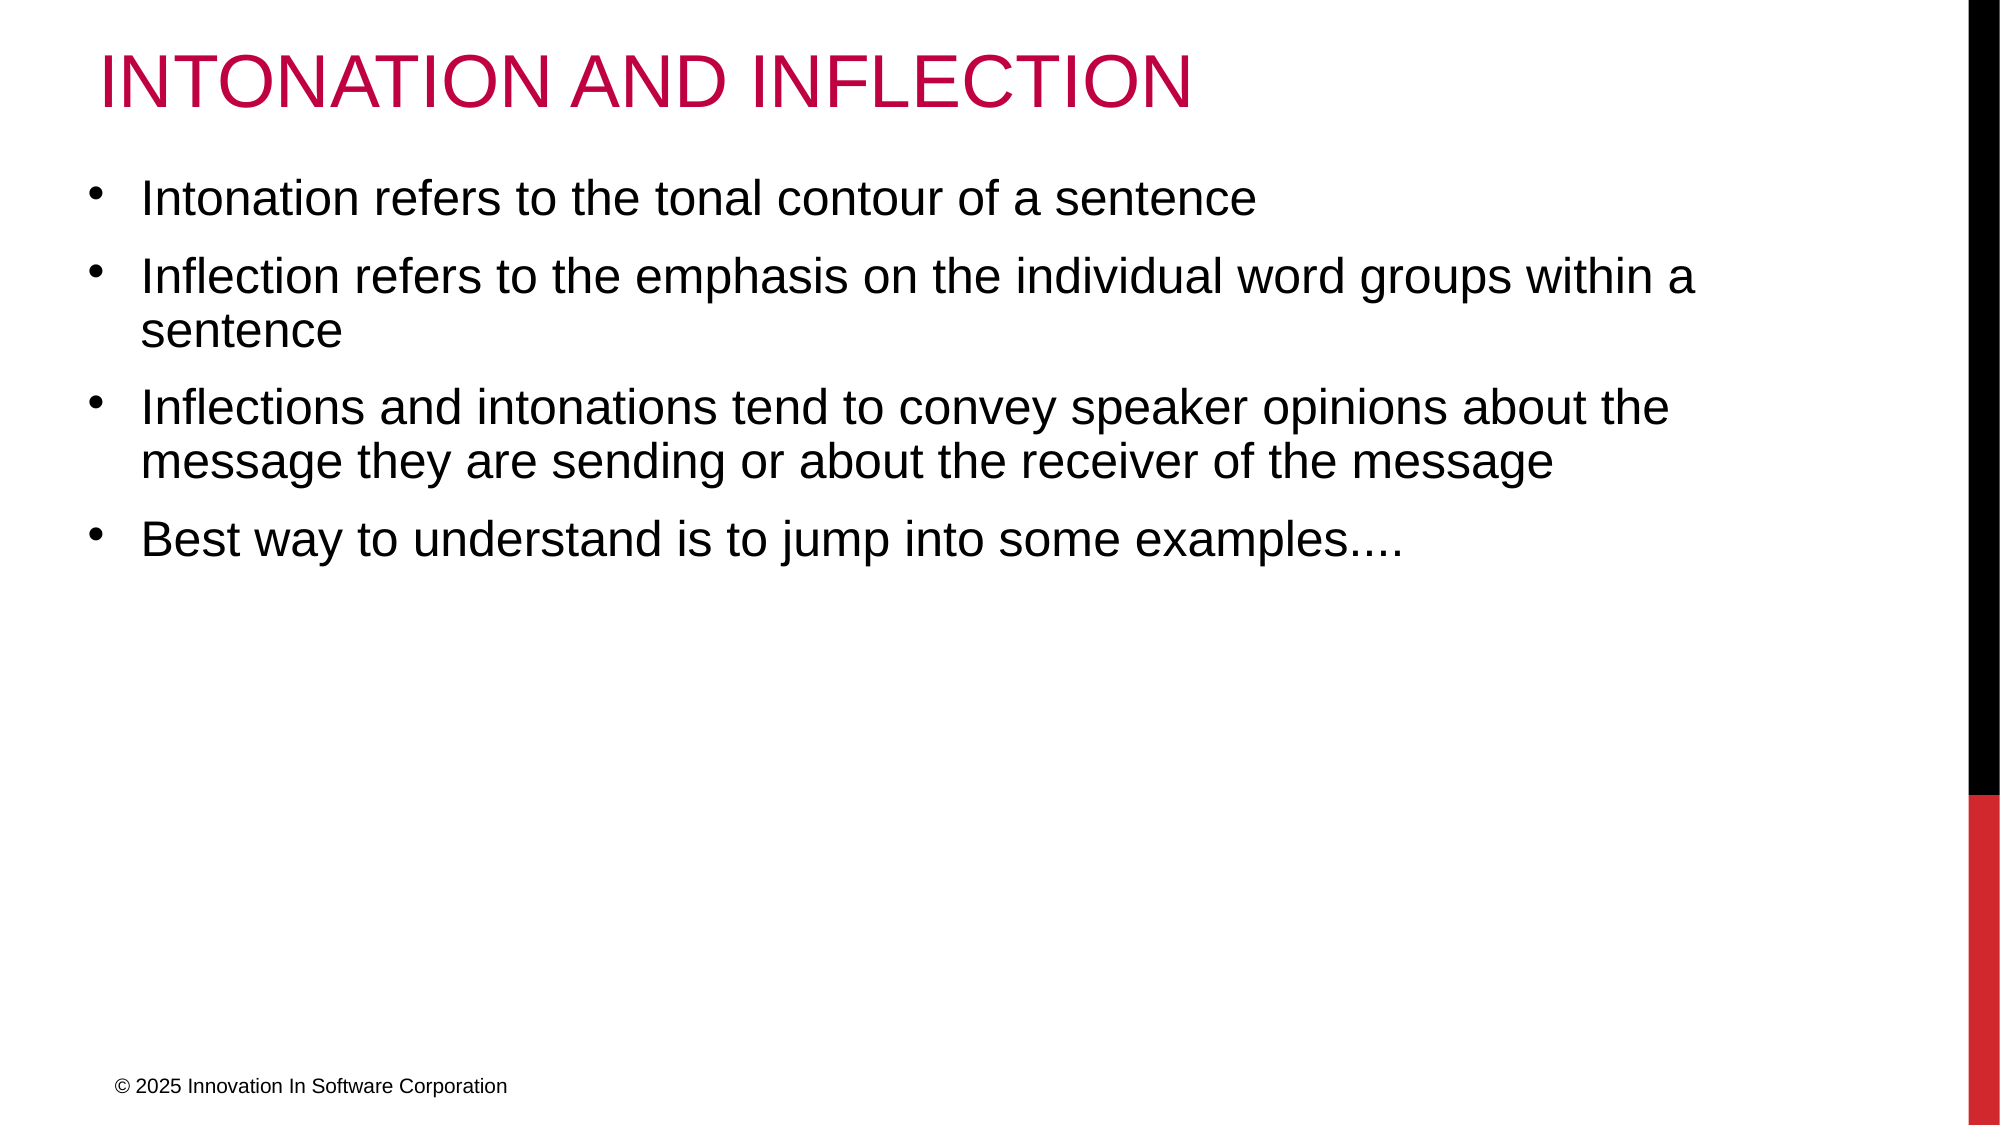

# Intonation and inflection
Intonation refers to the tonal contour of a sentence
Inflection refers to the emphasis on the individual word groups within a sentence
Inflections and intonations tend to convey speaker opinions about the message they are sending or about the receiver of the message
Best way to understand is to jump into some examples....
© 2025 Innovation In Software Corporation